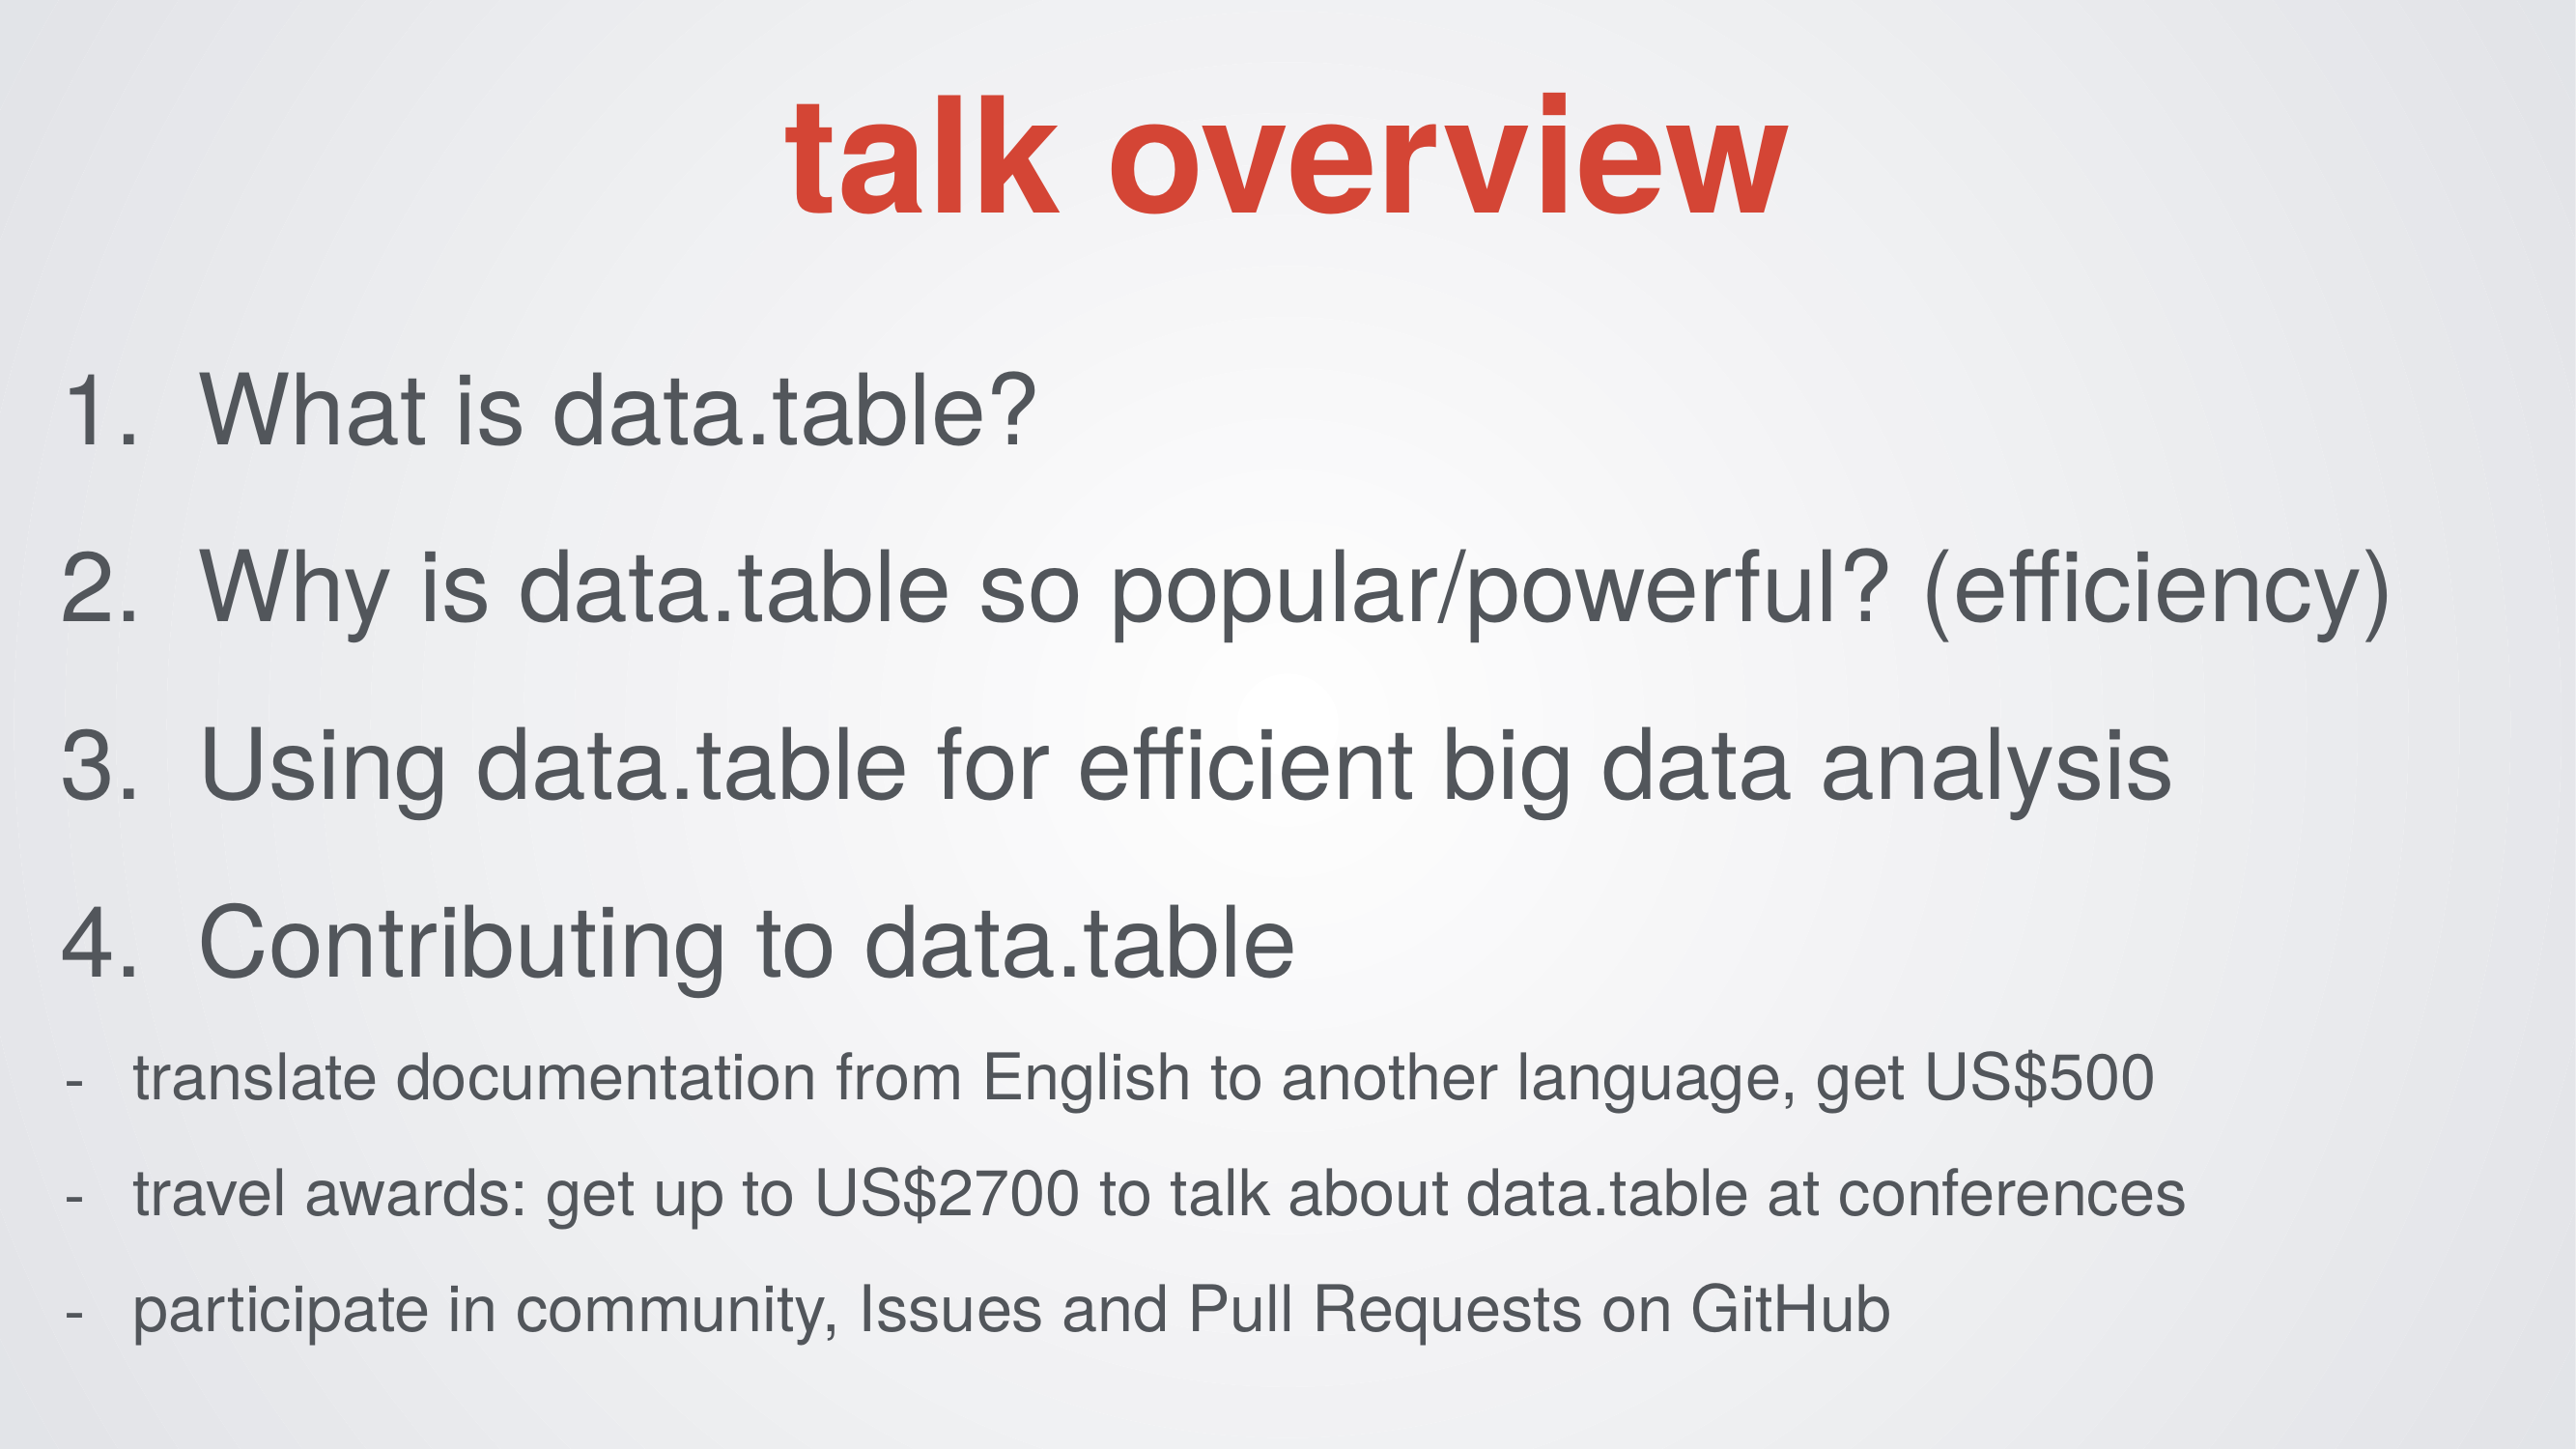

talk overview
What is data.table?
Why is data.table so popular/powerful? (efficiency)
Using data.table for efficient big data analysis
Contributing to data.table
translate documentation from English to another language, get US$500
travel awards: get up to US$2700 to talk about data.table at conferences
participate in community, Issues and Pull Requests on GitHub